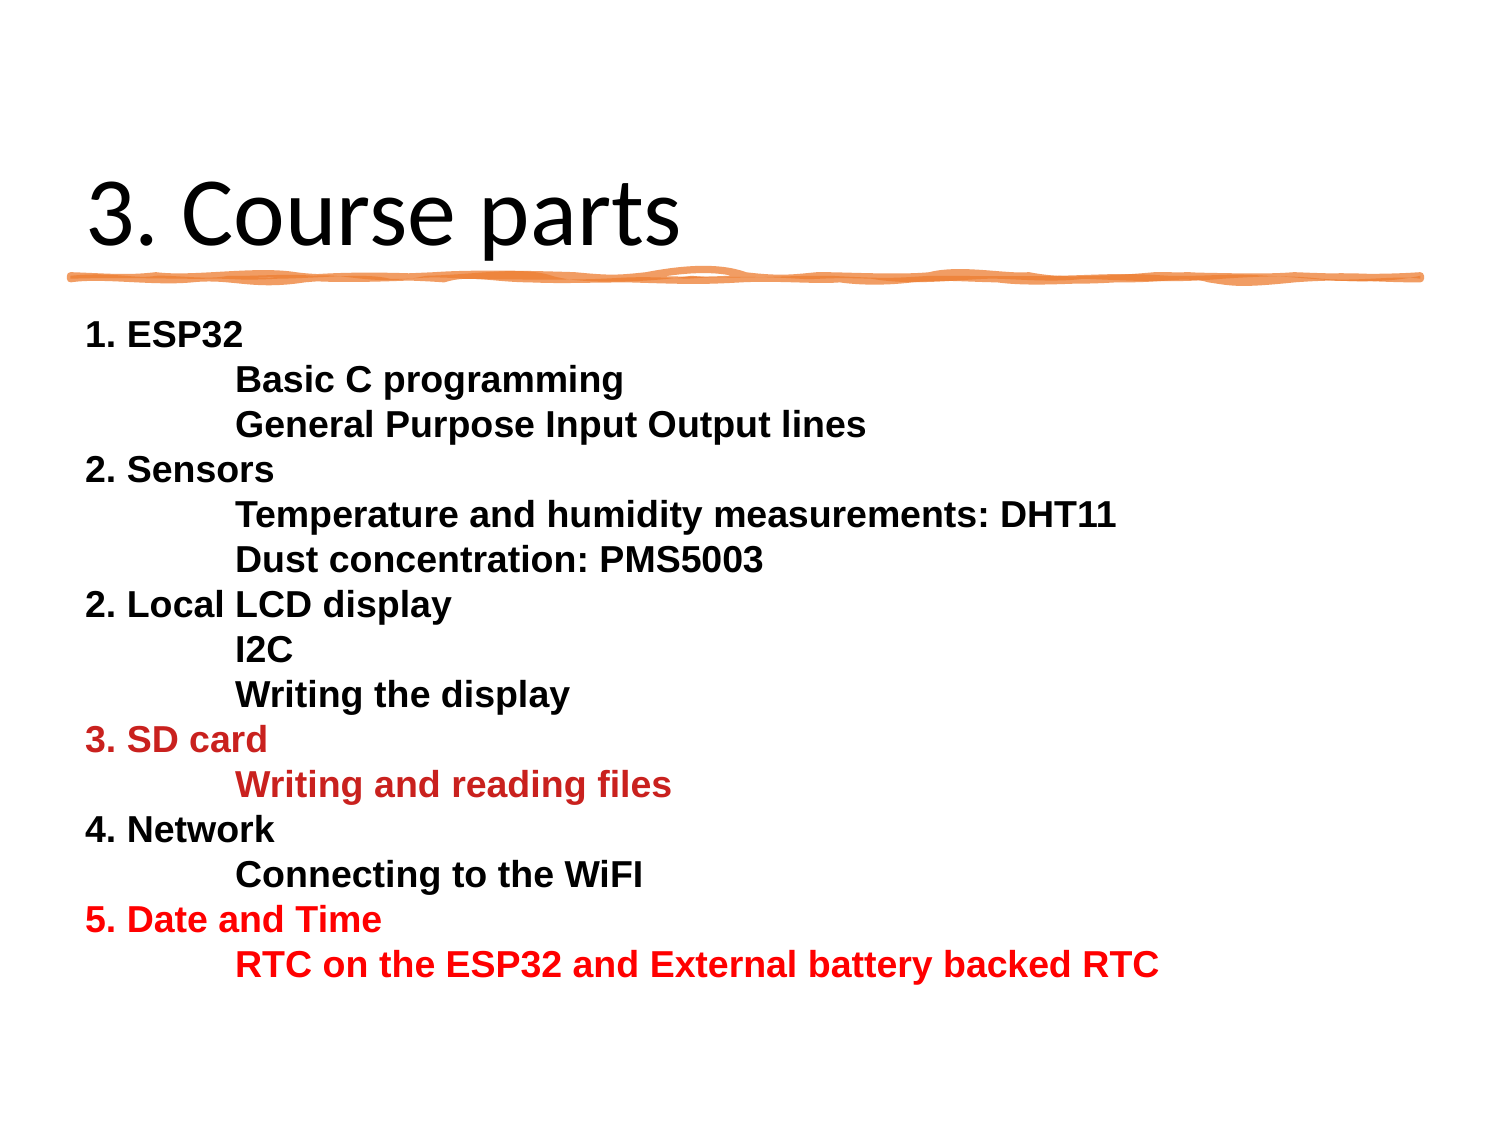

# 3. Course parts

1. ESP32
	Basic C programming
	General Purpose Input Output lines
2. Sensors
	Temperature and humidity measurements: DHT11
	Dust concentration: PMS5003
2. Local LCD display
	I2C
	Writing the display
3. SD card
	Writing and reading files
4. Network
	Connecting to the WiFI
5. Date and Time
	RTC on the ESP32 and External battery backed RTC